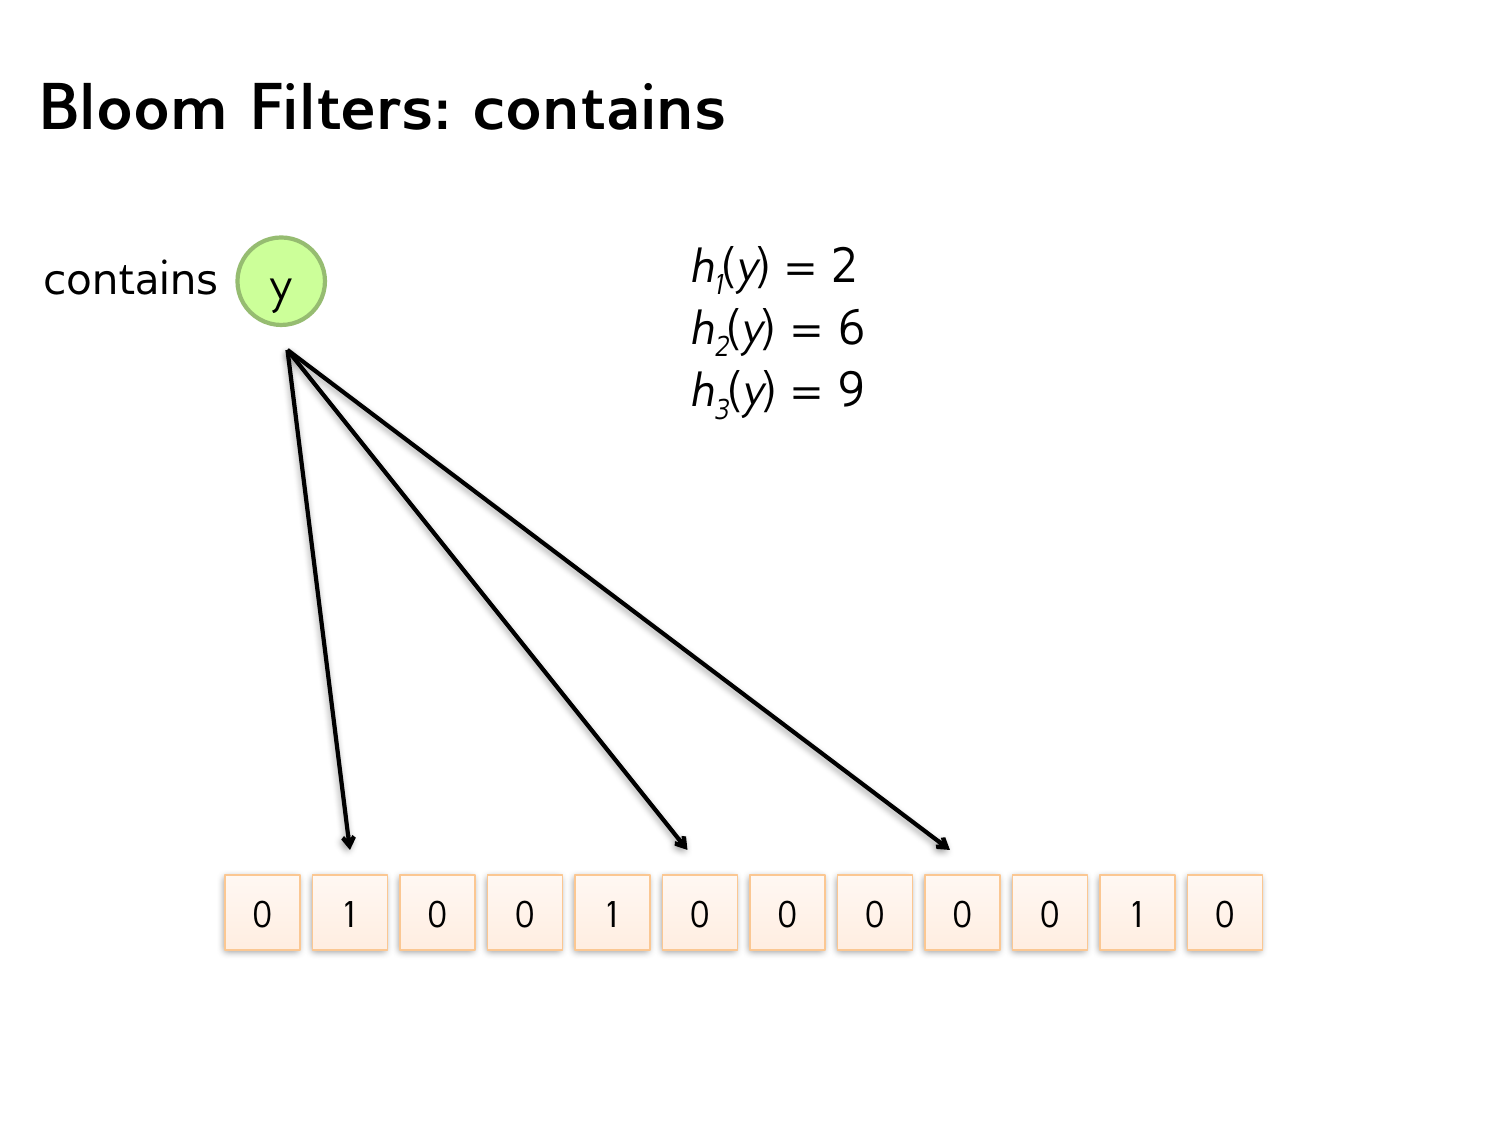

# Bloom Filters: contains
h1(y) = 2
contains
y
h2(y) = 6
h3(y) = 9
0
1
0
0
1
0
0
0
0
0
1
0